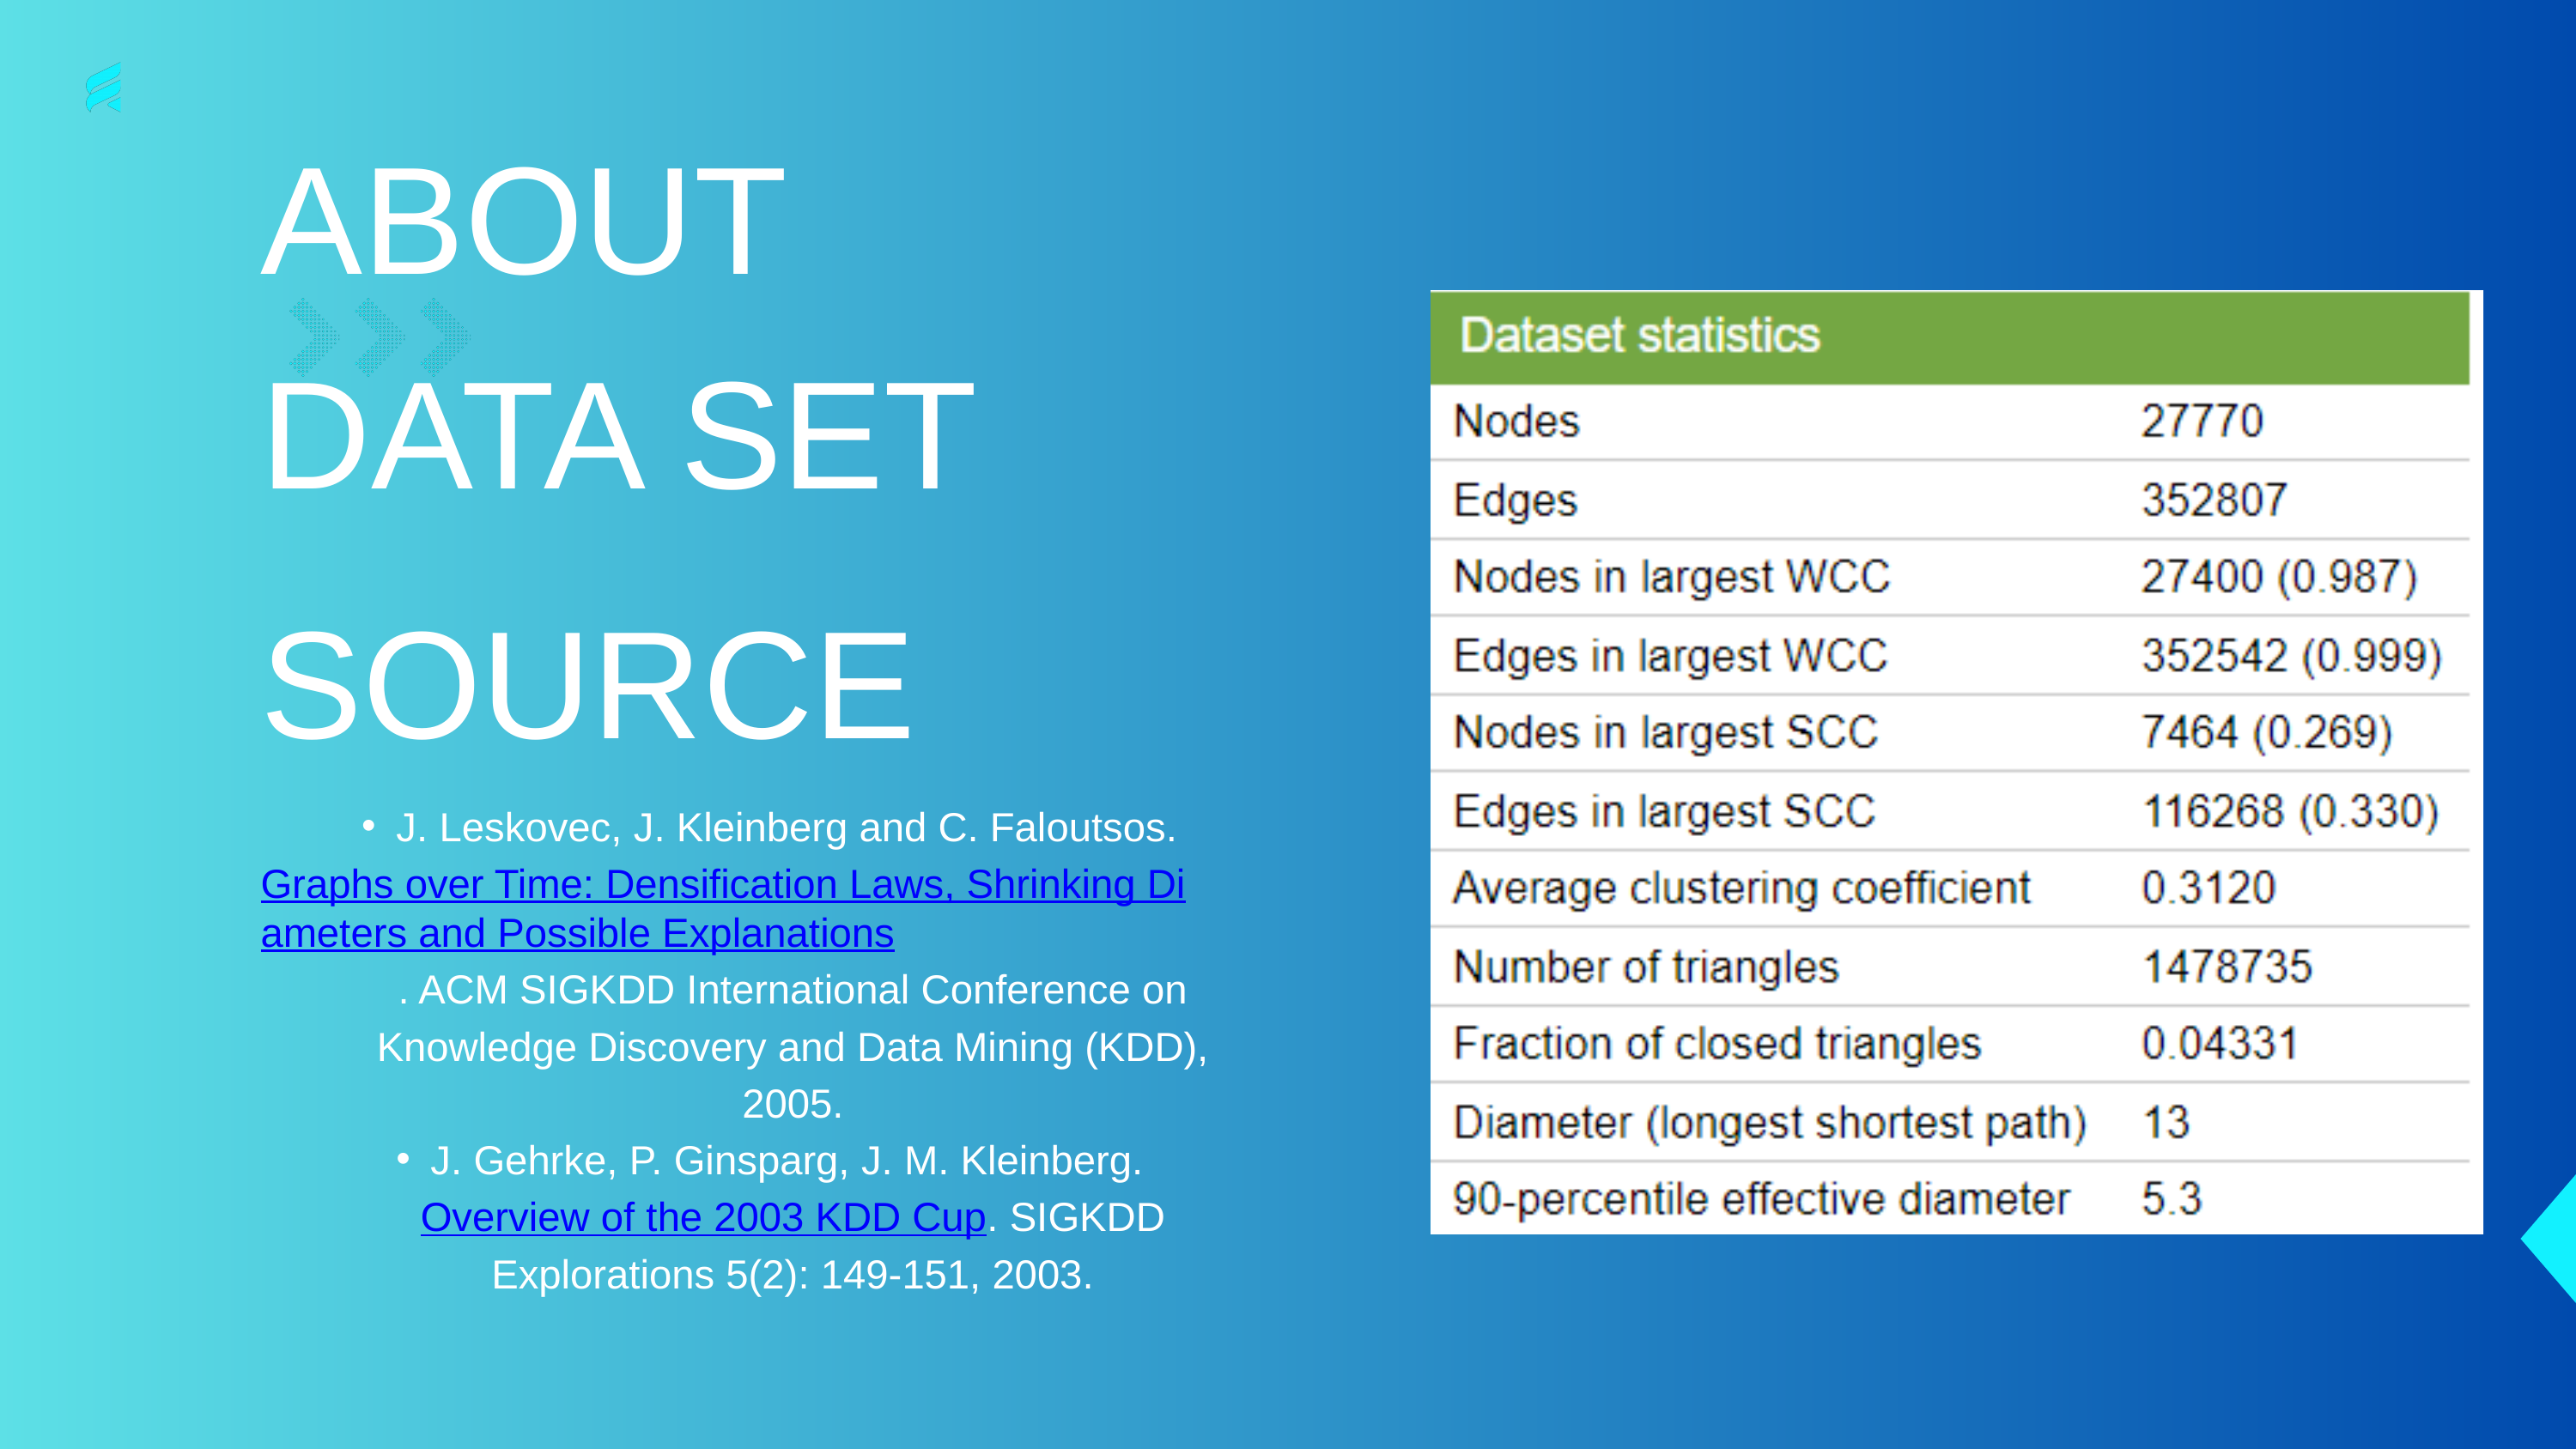

ABOUT DATA SET

SOURCE

J. Leskovec, J. Kleinberg and C. Faloutsos. Graphs over Time: Densification Laws, Shrinking Diameters and Possible Explanations. ACM SIGKDD International Conference on Knowledge Discovery and Data Mining (KDD), 2005.
J. Gehrke, P. Ginsparg, J. M. Kleinberg. Overview of the 2003 KDD Cup. SIGKDD Explorations 5(2): 149-151, 2003.